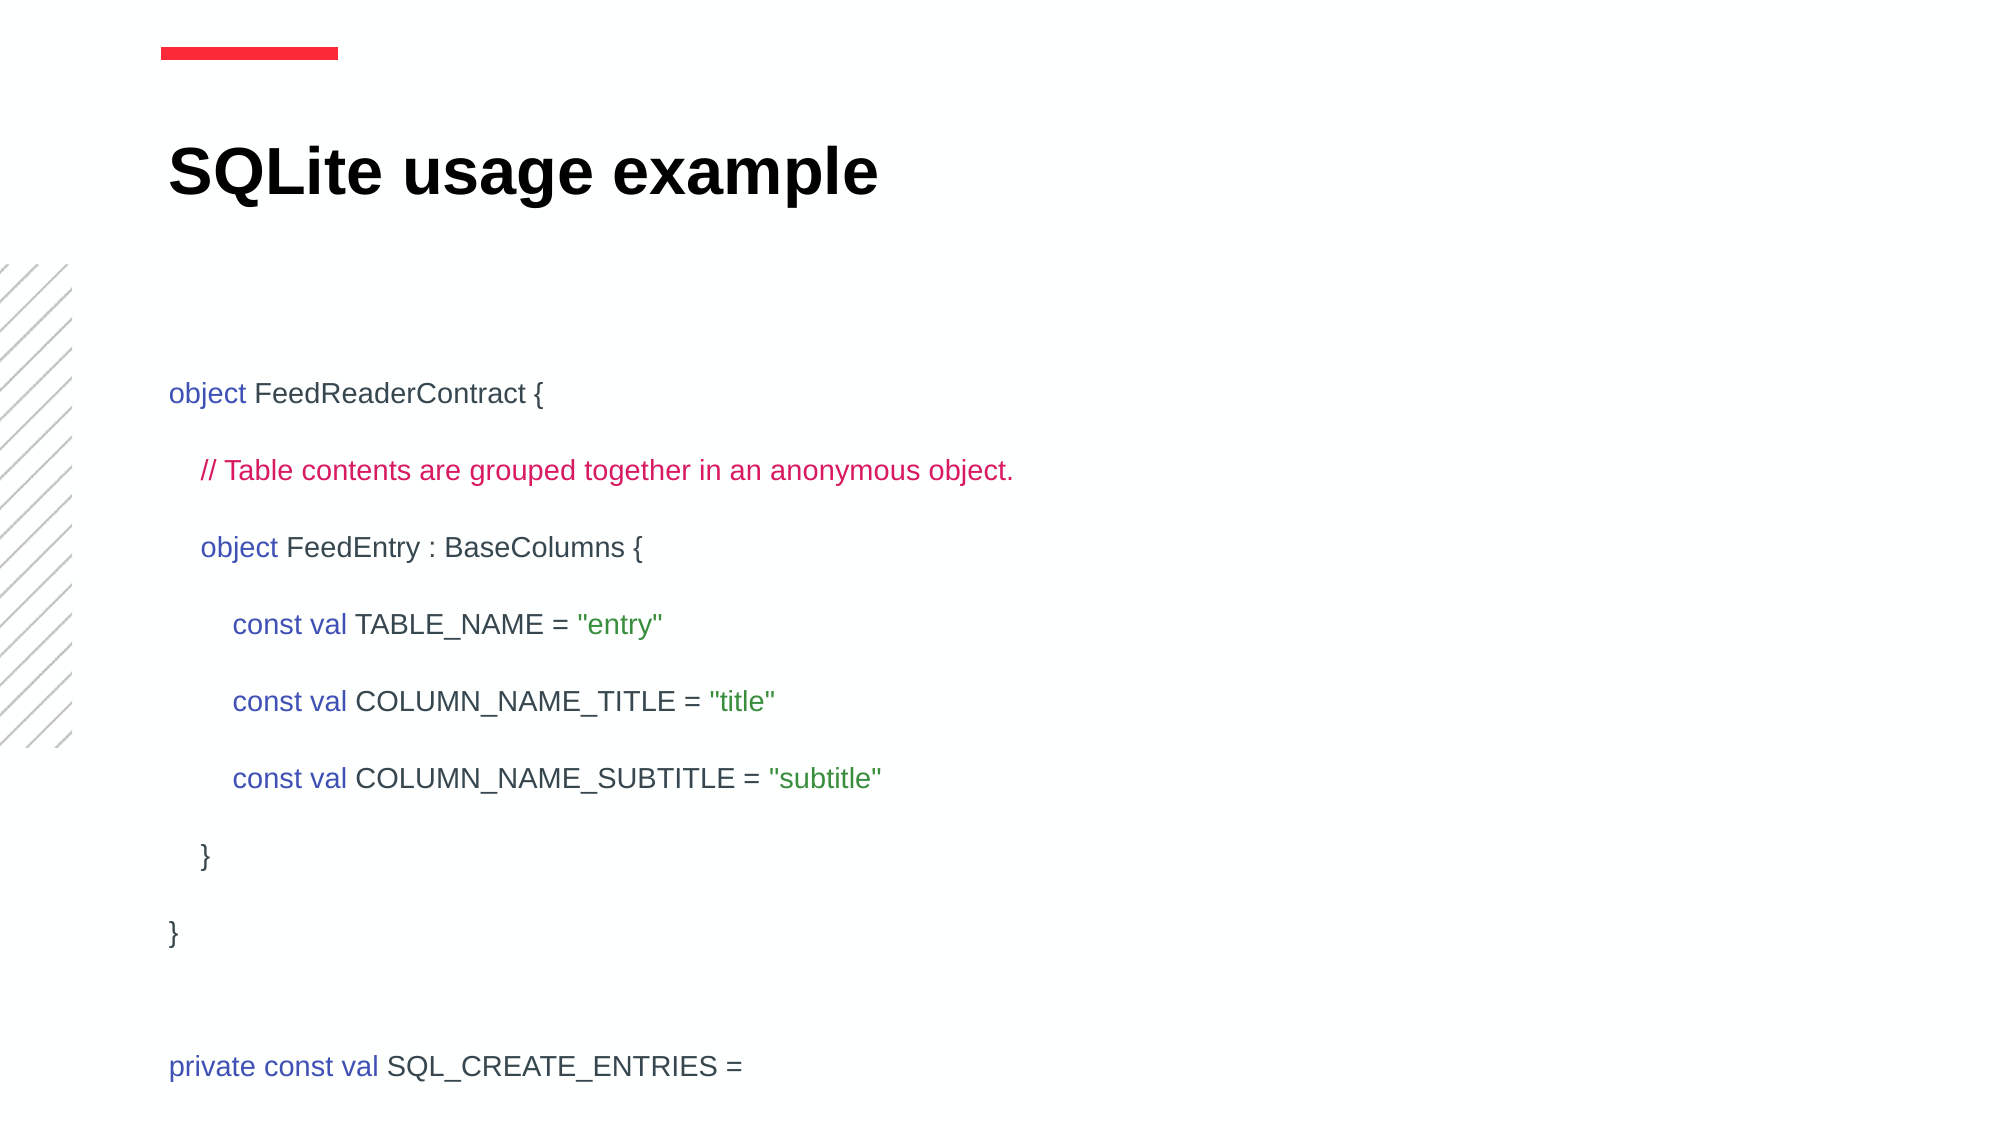

SQLite usage example
object FeedReaderContract {
    // Table contents are grouped together in an anonymous object.
    object FeedEntry : BaseColumns {
        const val TABLE_NAME = "entry"
        const val COLUMN_NAME_TITLE = "title"
        const val COLUMN_NAME_SUBTITLE = "subtitle"
    }
}

private const val SQL_CREATE_ENTRIES =
        "CREATE TABLE ${FeedEntry.TABLE_NAME} (" +
                "${BaseColumns._ID} INTEGER PRIMARY KEY," +
                "${FeedEntry.COLUMN_NAME_TITLE} TEXT," +
                "${FeedEntry.COLUMN_NAME_SUBTITLE} TEXT)"
private const val SQL_DELETE_ENTRIES =
        "DROP TABLE IF EXISTS ${FeedEntry.TABLE_NAME}"
45